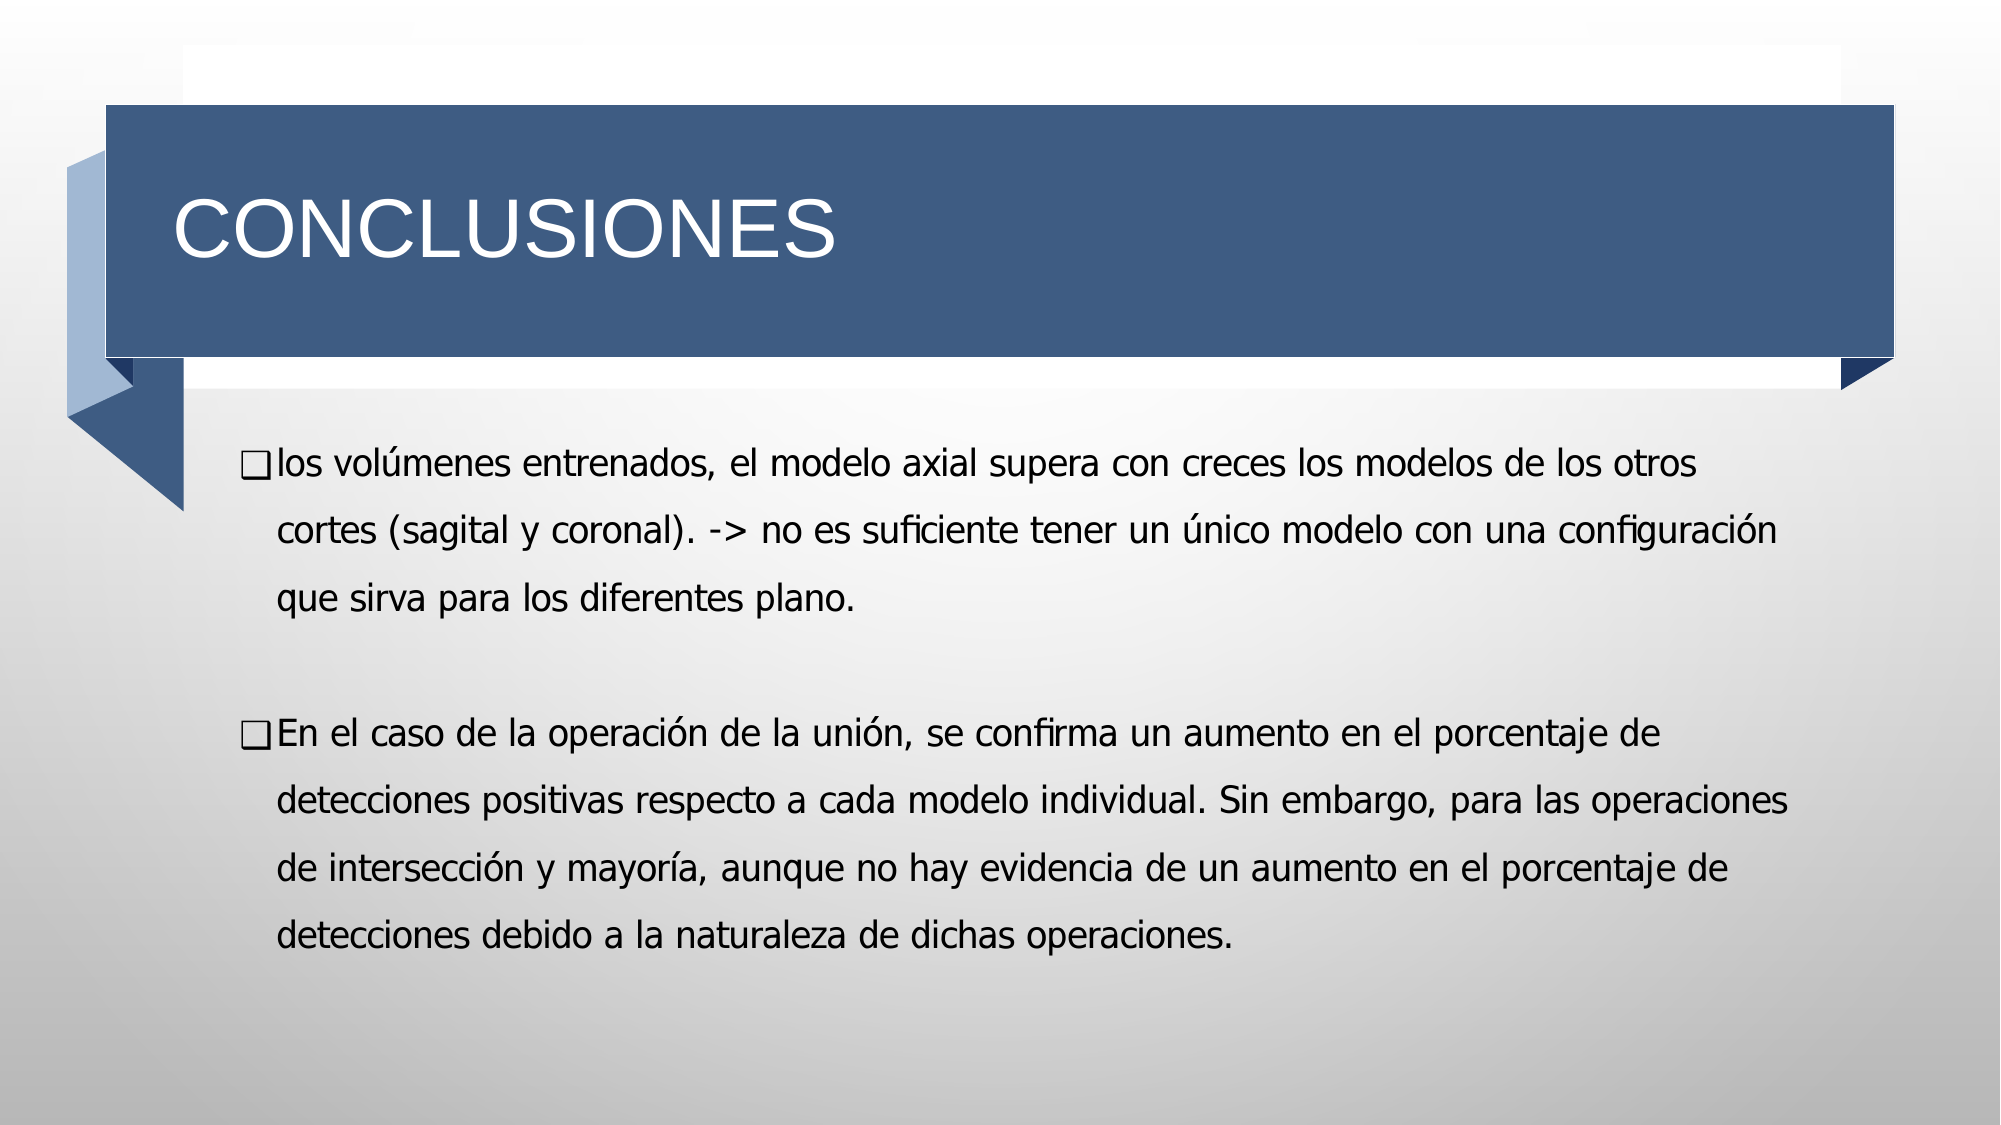

# CONCLUSIONES

CONCLUSIONES

los volúmenes entrenados, el modelo axial supera con creces los modelos de los otros cortes (sagital y coronal). -> no es suficiente tener un único modelo con una configuración que sirva para los diferentes plano.

En el caso de la operación de la unión, se confirma un aumento en el porcentaje de detecciones positivas respecto a cada modelo individual. Sin embargo, para las operaciones de intersección y mayoría, aunque no hay evidencia de un aumento en el porcentaje de detecciones debido a la naturaleza de dichas operaciones.